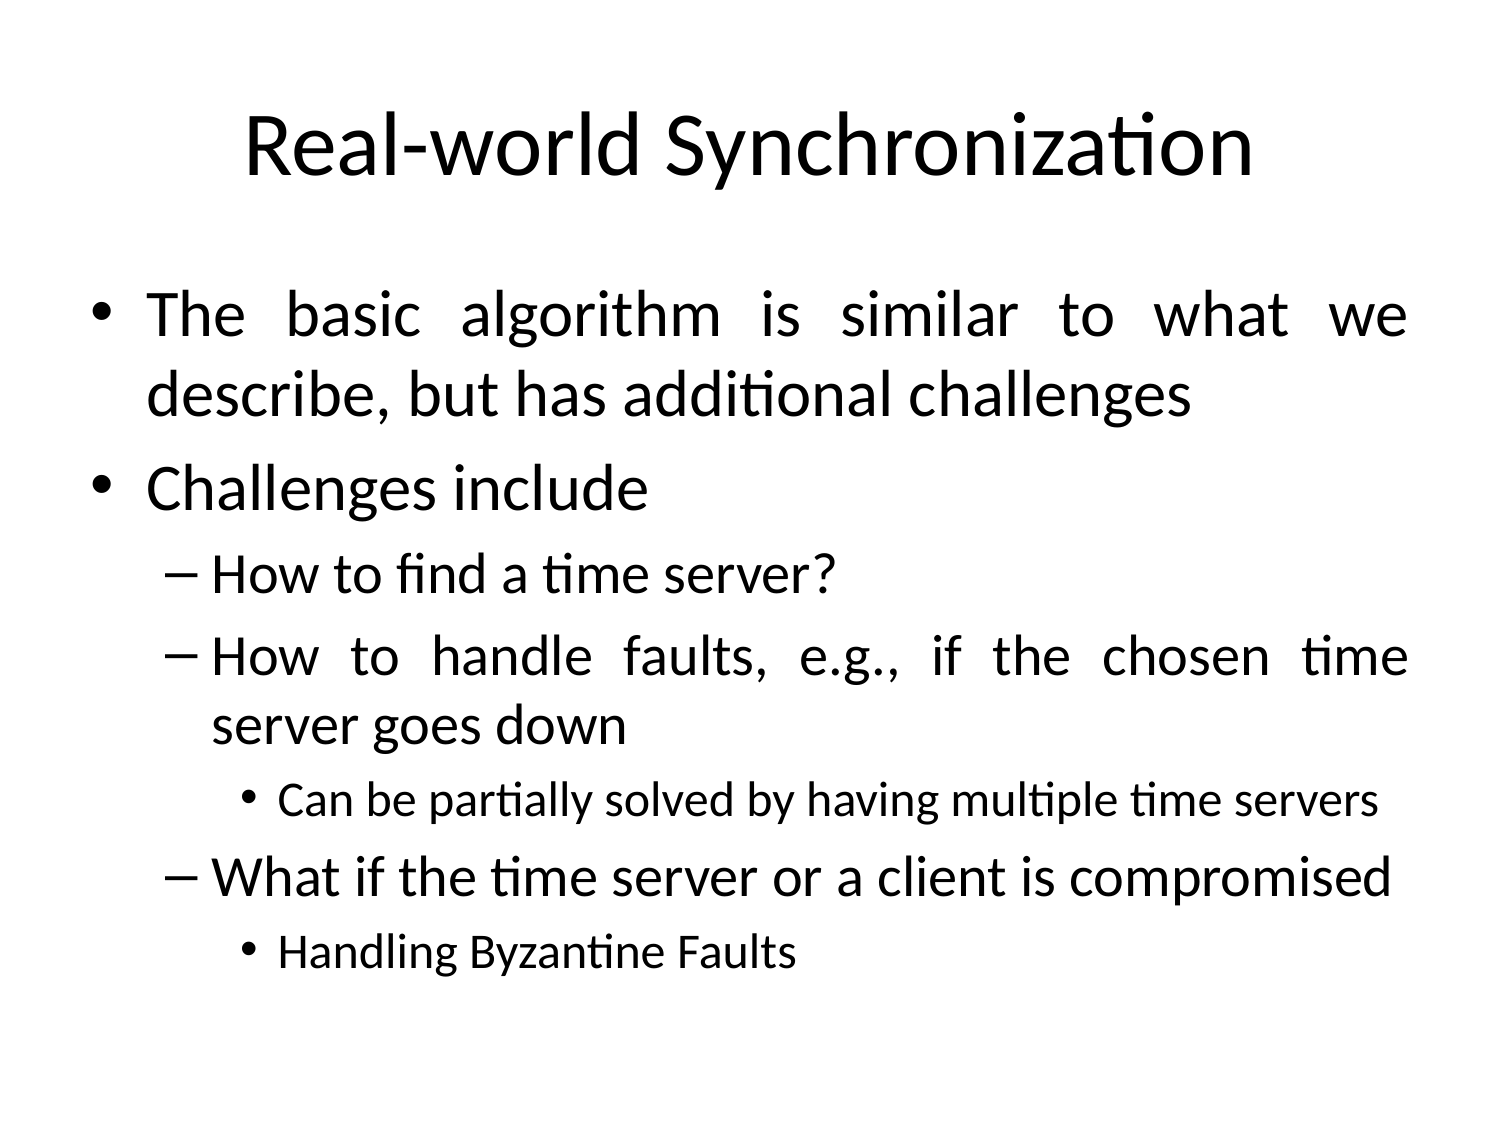

# Real-world Synchronization
The basic algorithm is similar to what we describe, but has additional challenges
Challenges include
How to find a time server?
How to handle faults, e.g., if the chosen time server goes down
Can be partially solved by having multiple time servers
What if the time server or a client is compromised
Handling Byzantine Faults